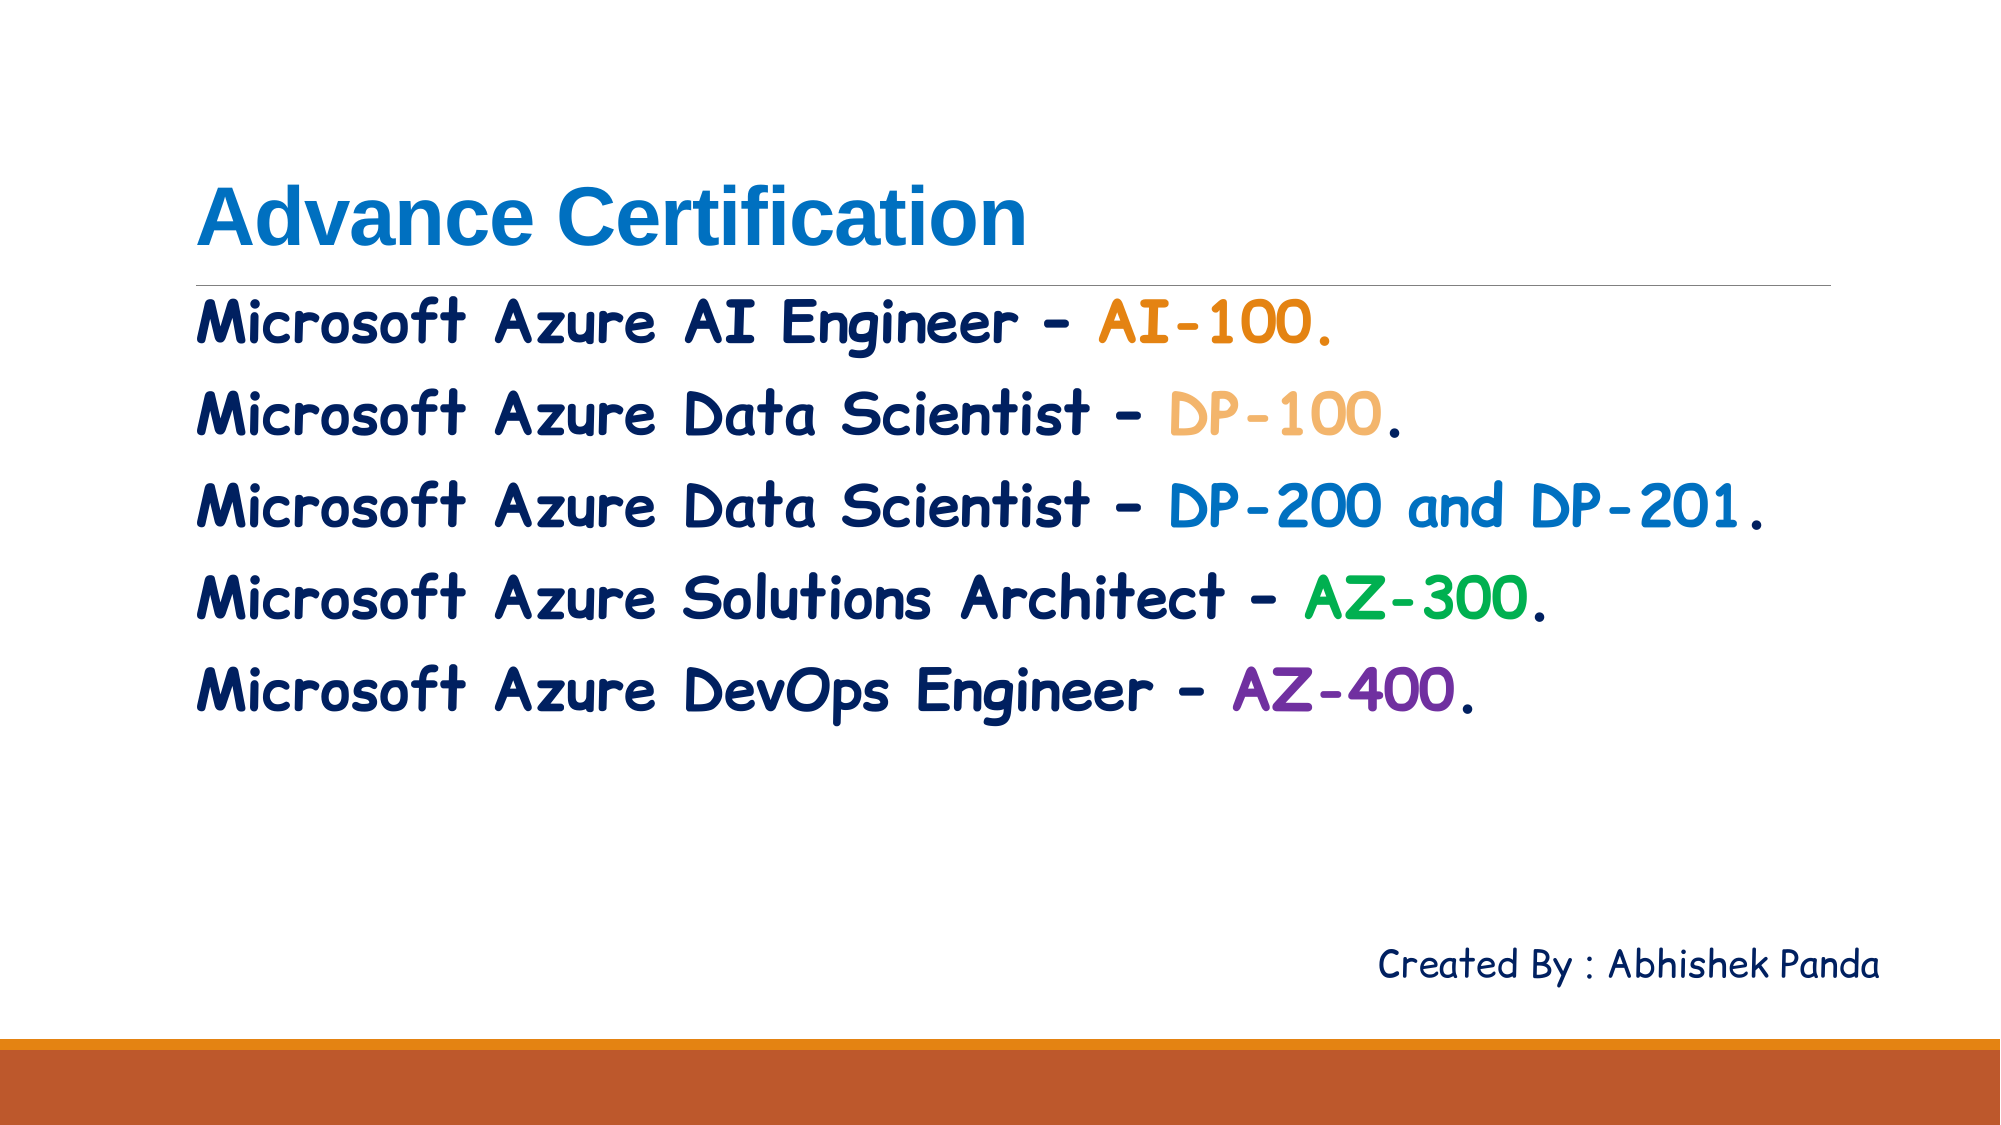

# Advance Certification
Microsoft Azure AI Engineer – AI-100.
Microsoft Azure Data Scientist – DP-100.
Microsoft Azure Data Scientist – DP-200 and DP-201.
Microsoft Azure Solutions Architect – AZ-300.
Microsoft Azure DevOps Engineer – AZ-400.

Created By : Abhishek Panda